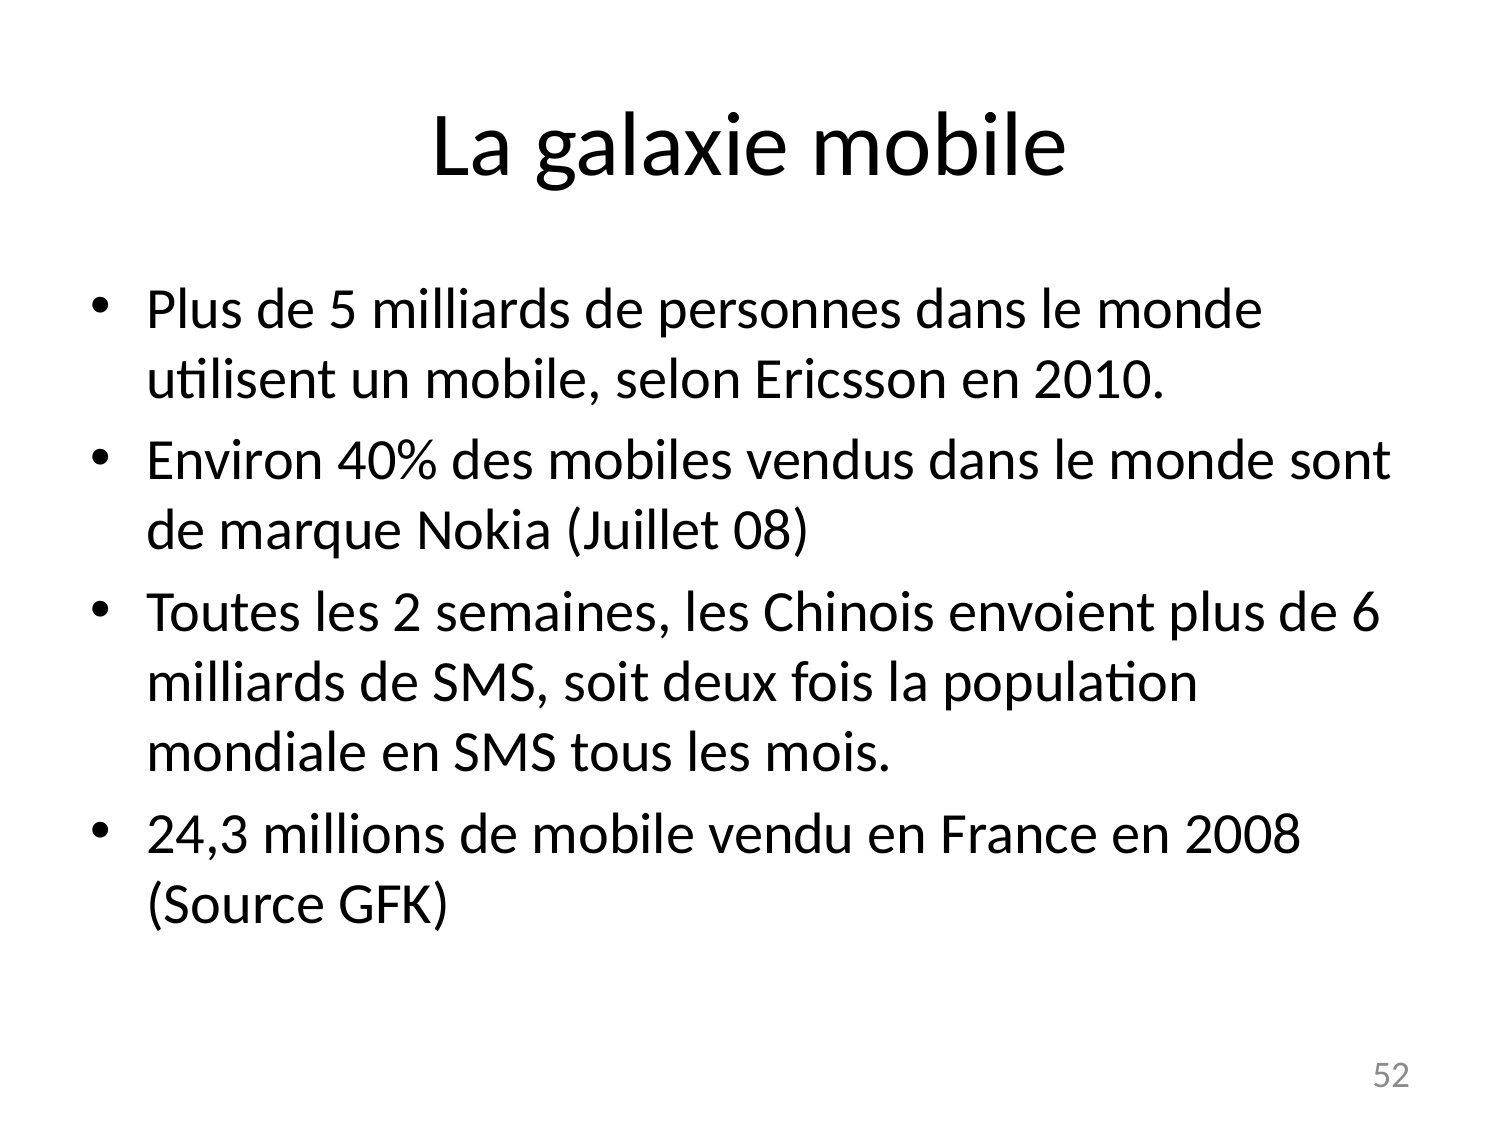

La galaxie mobile
Plus de 5 milliards de personnes dans le monde utilisent un mobile, selon Ericsson en 2010.
Environ 40% des mobiles vendus dans le monde sont de marque Nokia (Juillet 08)
Toutes les 2 semaines, les Chinois envoient plus de 6 milliards de SMS, soit deux fois la population mondiale en SMS tous les mois.
24,3 millions de mobile vendu en France en 2008 (Source GFK)
52